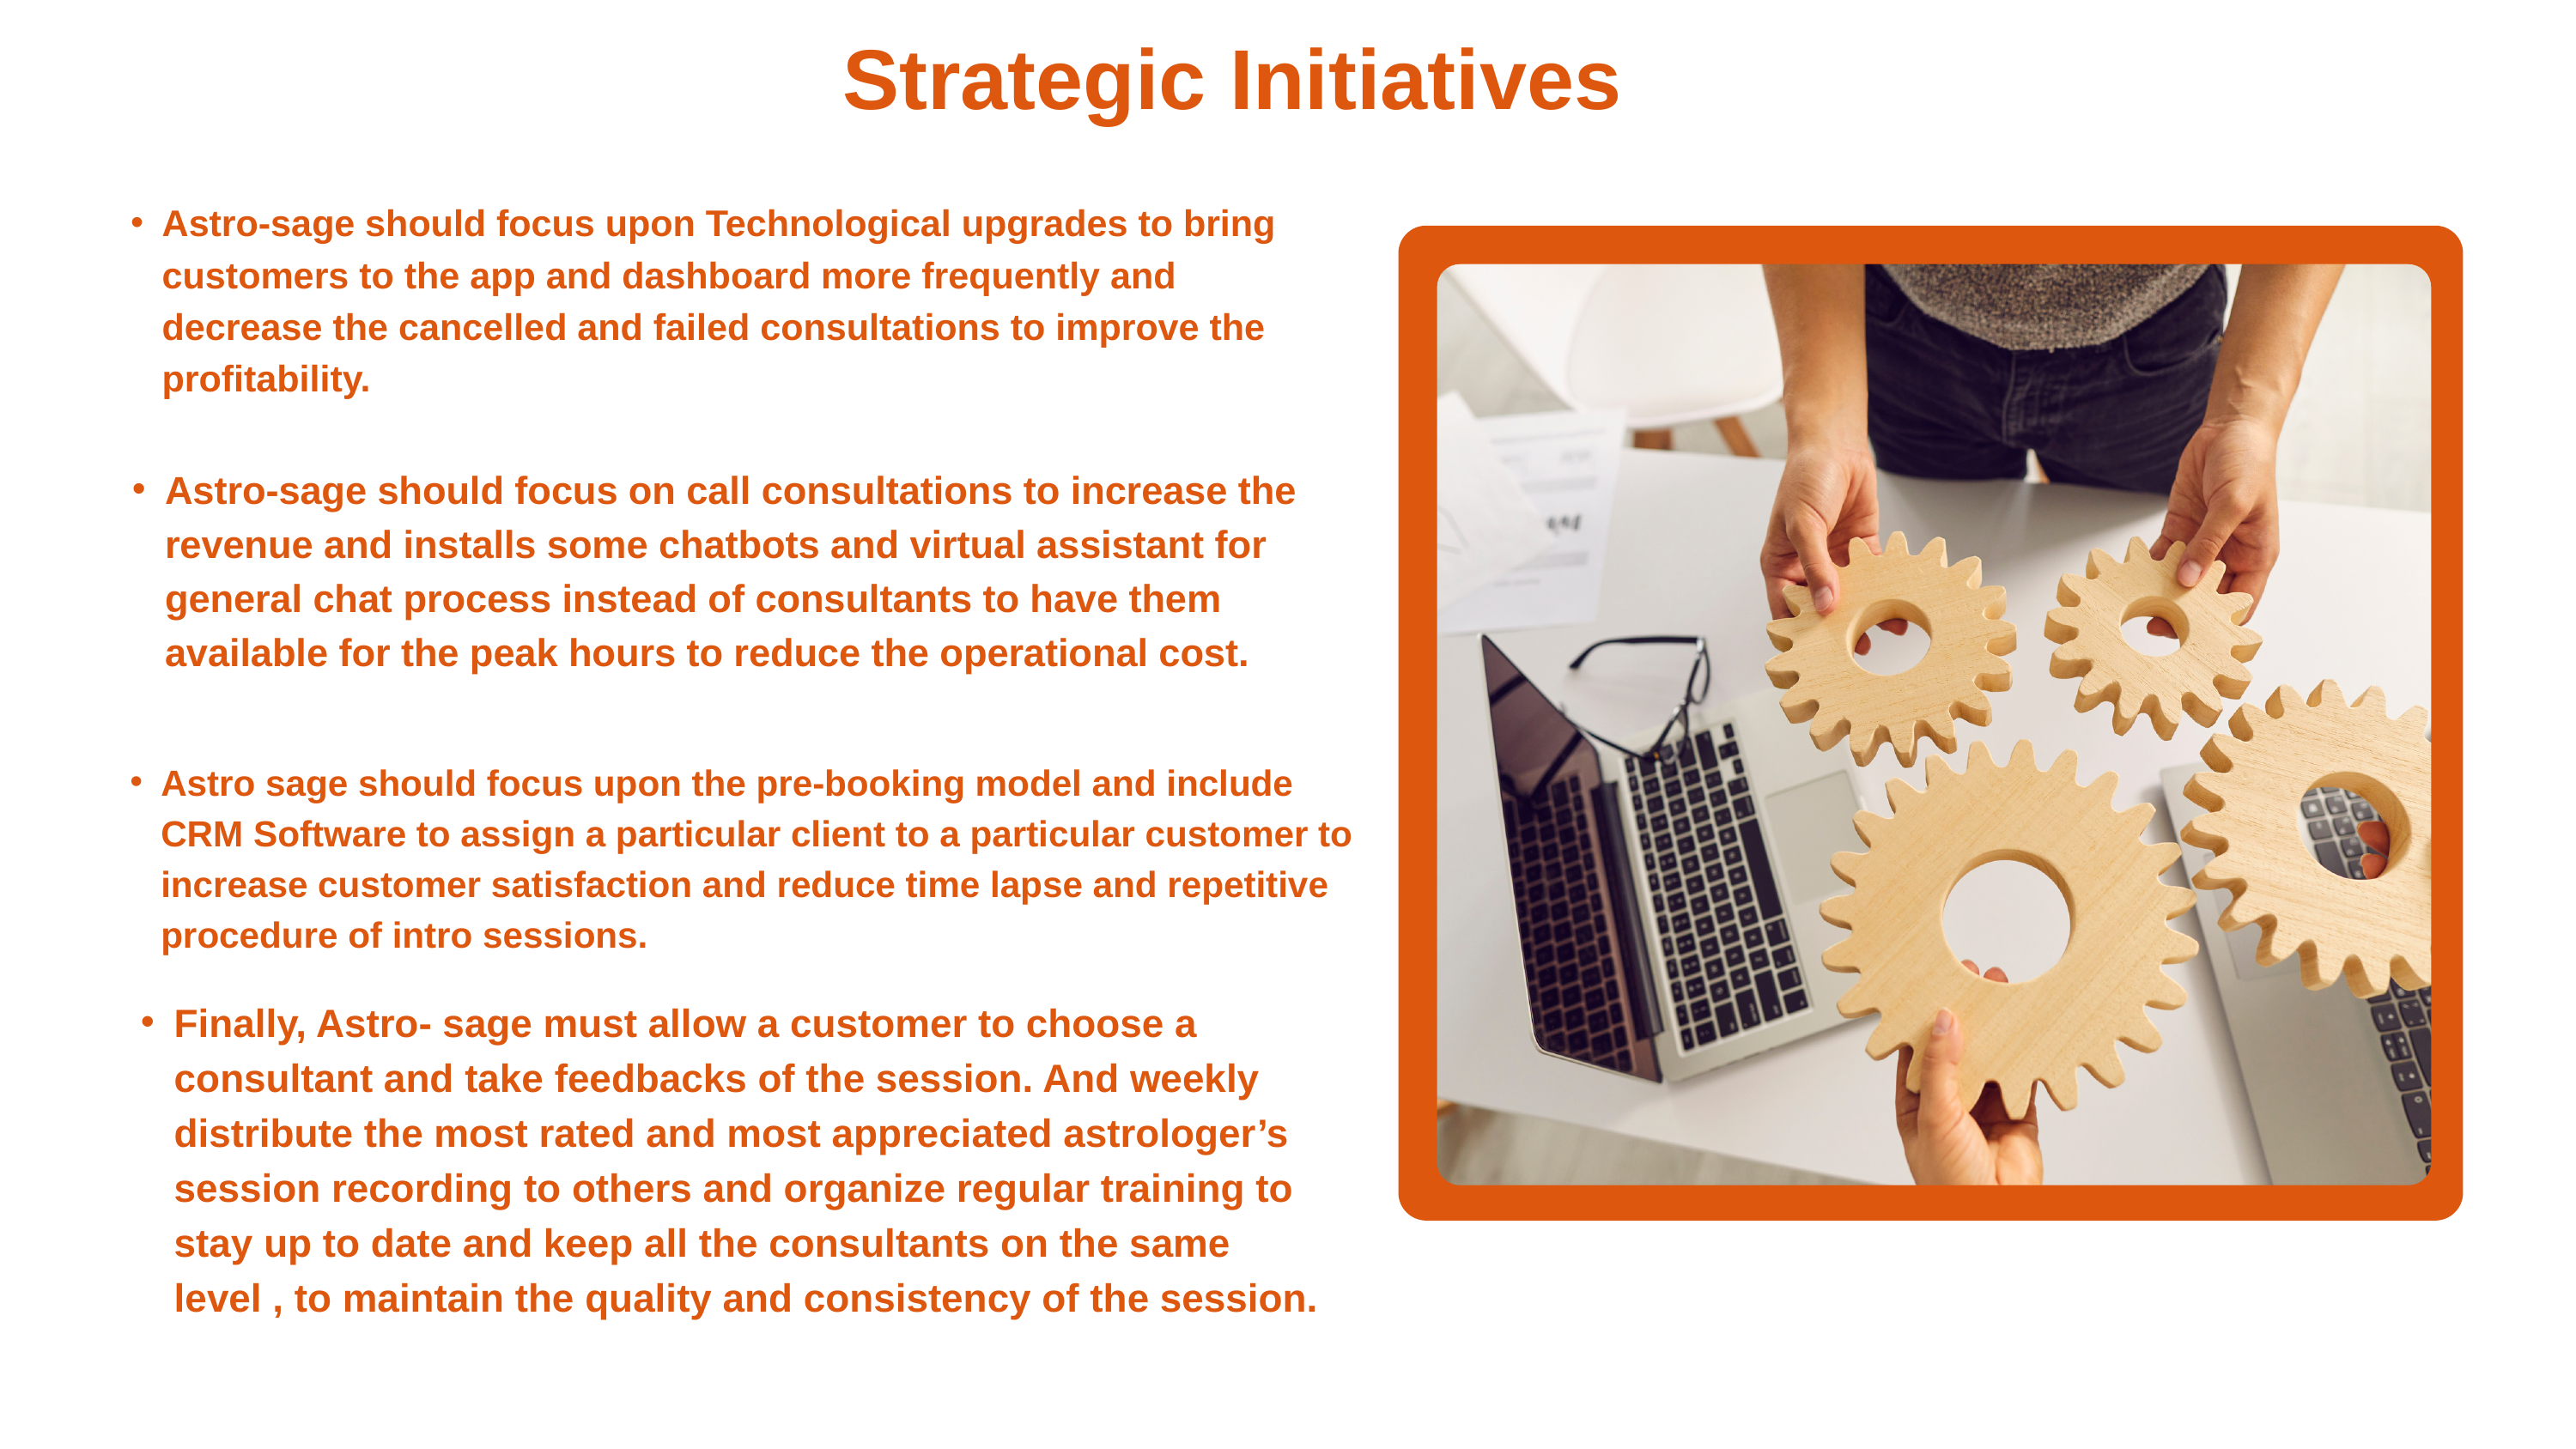

Strategic Initiatives
Astro-sage should focus upon Technological upgrades to bring customers to the app and dashboard more frequently and decrease the cancelled and failed consultations to improve the profitability.
Astro-sage should focus on call consultations to increase the revenue and installs some chatbots and virtual assistant for general chat process instead of consultants to have them available for the peak hours to reduce the operational cost.
Astro sage should focus upon the pre-booking model and include CRM Software to assign a particular client to a particular customer to increase customer satisfaction and reduce time lapse and repetitive procedure of intro sessions.
Finally, Astro- sage must allow a customer to choose a consultant and take feedbacks of the session. And weekly distribute the most rated and most appreciated astrologer’s session recording to others and organize regular training to stay up to date and keep all the consultants on the same level , to maintain the quality and consistency of the session.